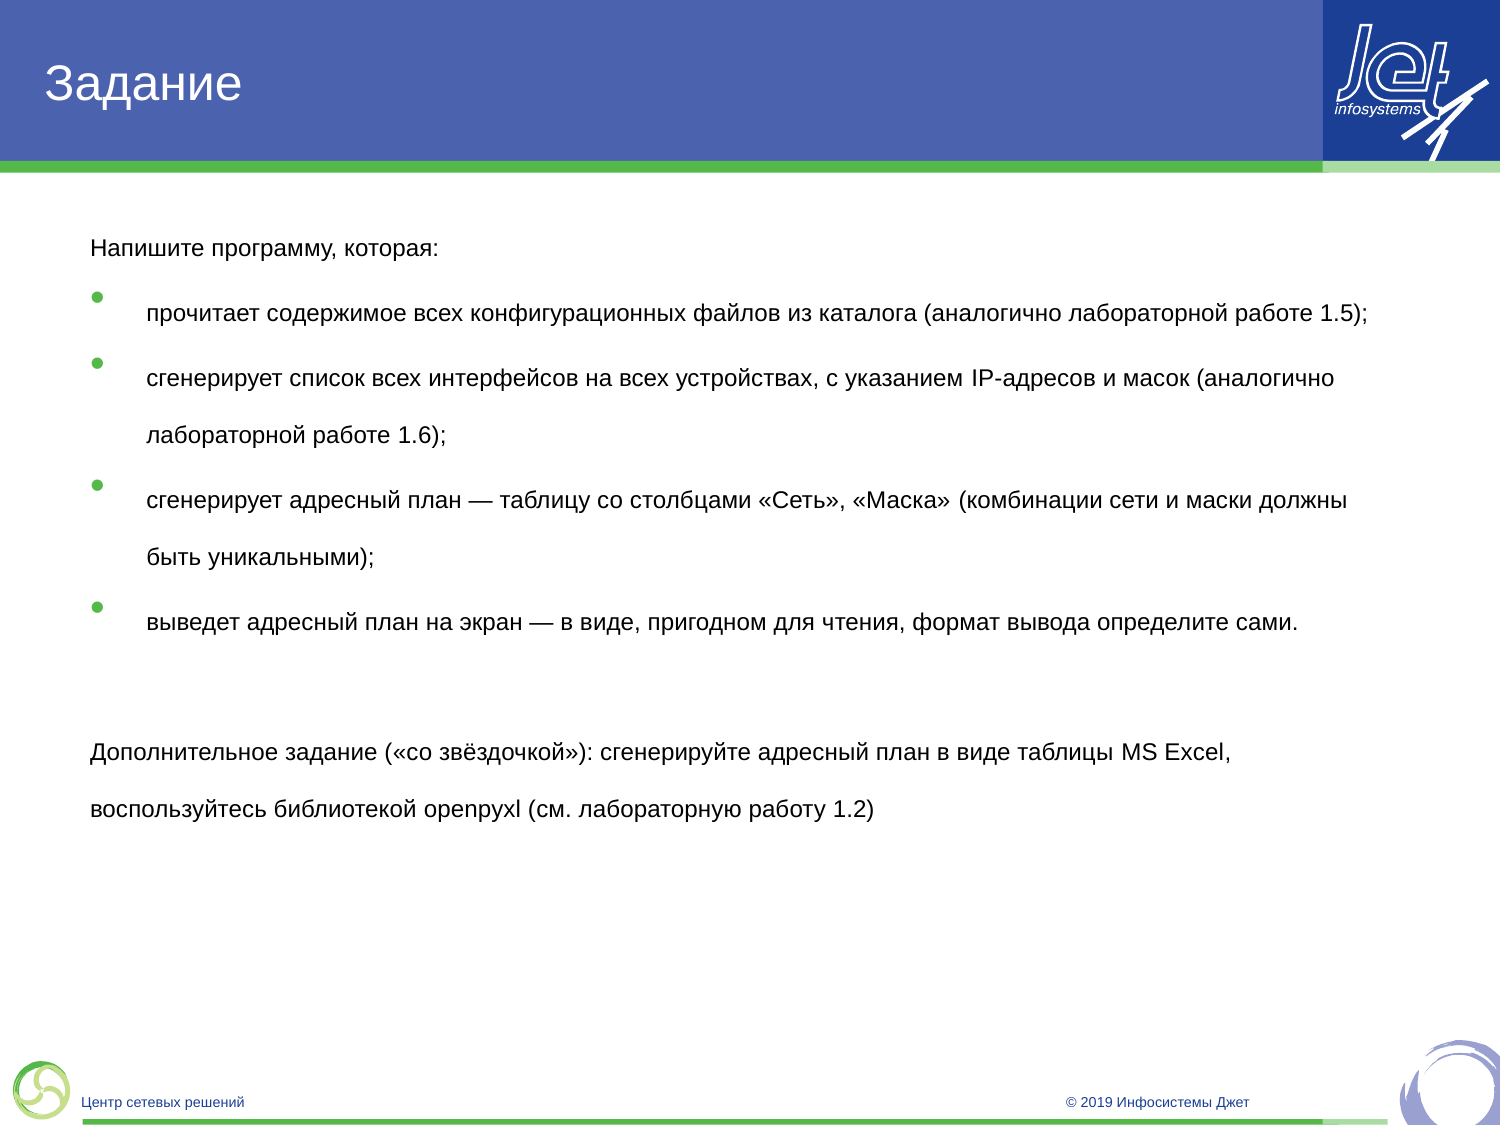

# Задание
Напишите программу, которая:
прочитает содержимое всех конфигурационных файлов из каталога (аналогично лабораторной работе 1.5);
сгенерирует список всех интерфейсов на всех устройствах, с указанием IP-адресов и масок (аналогично лабораторной работе 1.6);
сгенерирует адресный план — таблицу со столбцами «Сеть», «Маска» (комбинации сети и маски должны быть уникальными);
выведет адресный план на экран — в виде, пригодном для чтения, формат вывода определите сами.

Дополнительное задание («со звёздочкой»): сгенерируйте адресный план в виде таблицы MS Excel, воспользуйтесь библиотекой openpyxl (см. лабораторную работу 1.2)